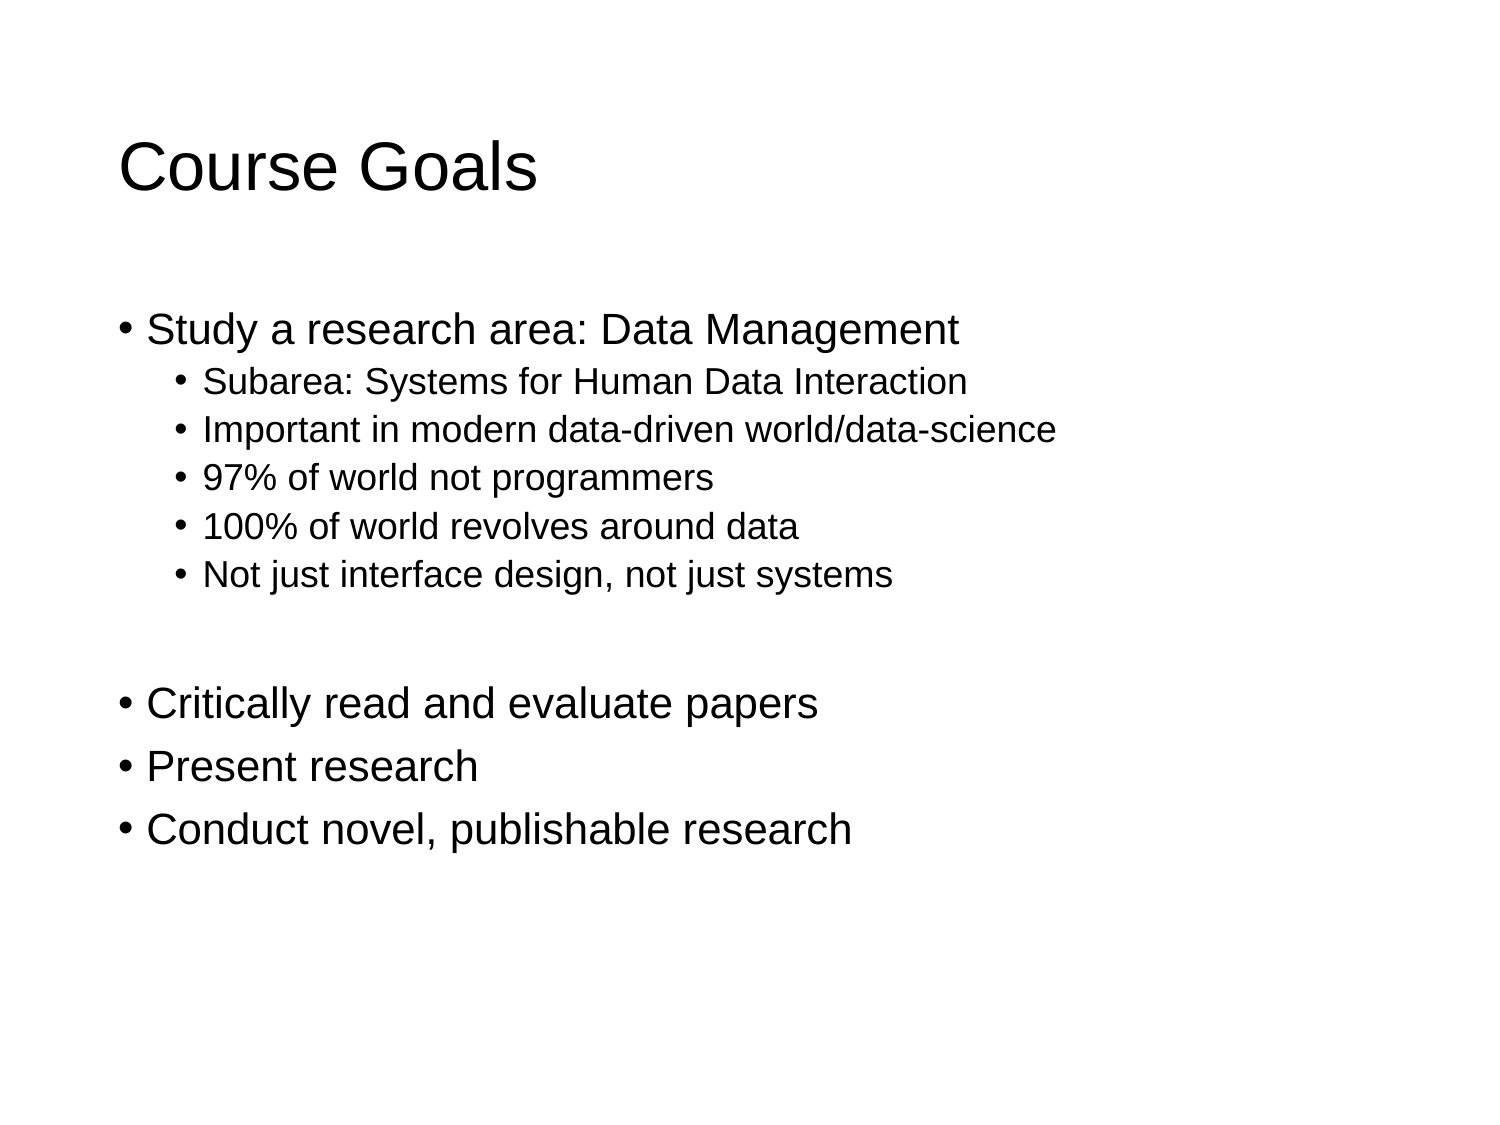

# Course Goals
Study a research area: Data Management
Subarea: Systems for Human Data Interaction
Important in modern data-driven world/data-science
97% of world not programmers
100% of world revolves around data
Not just interface design, not just systems

Critically read and evaluate papers
Present research
Conduct novel, publishable research